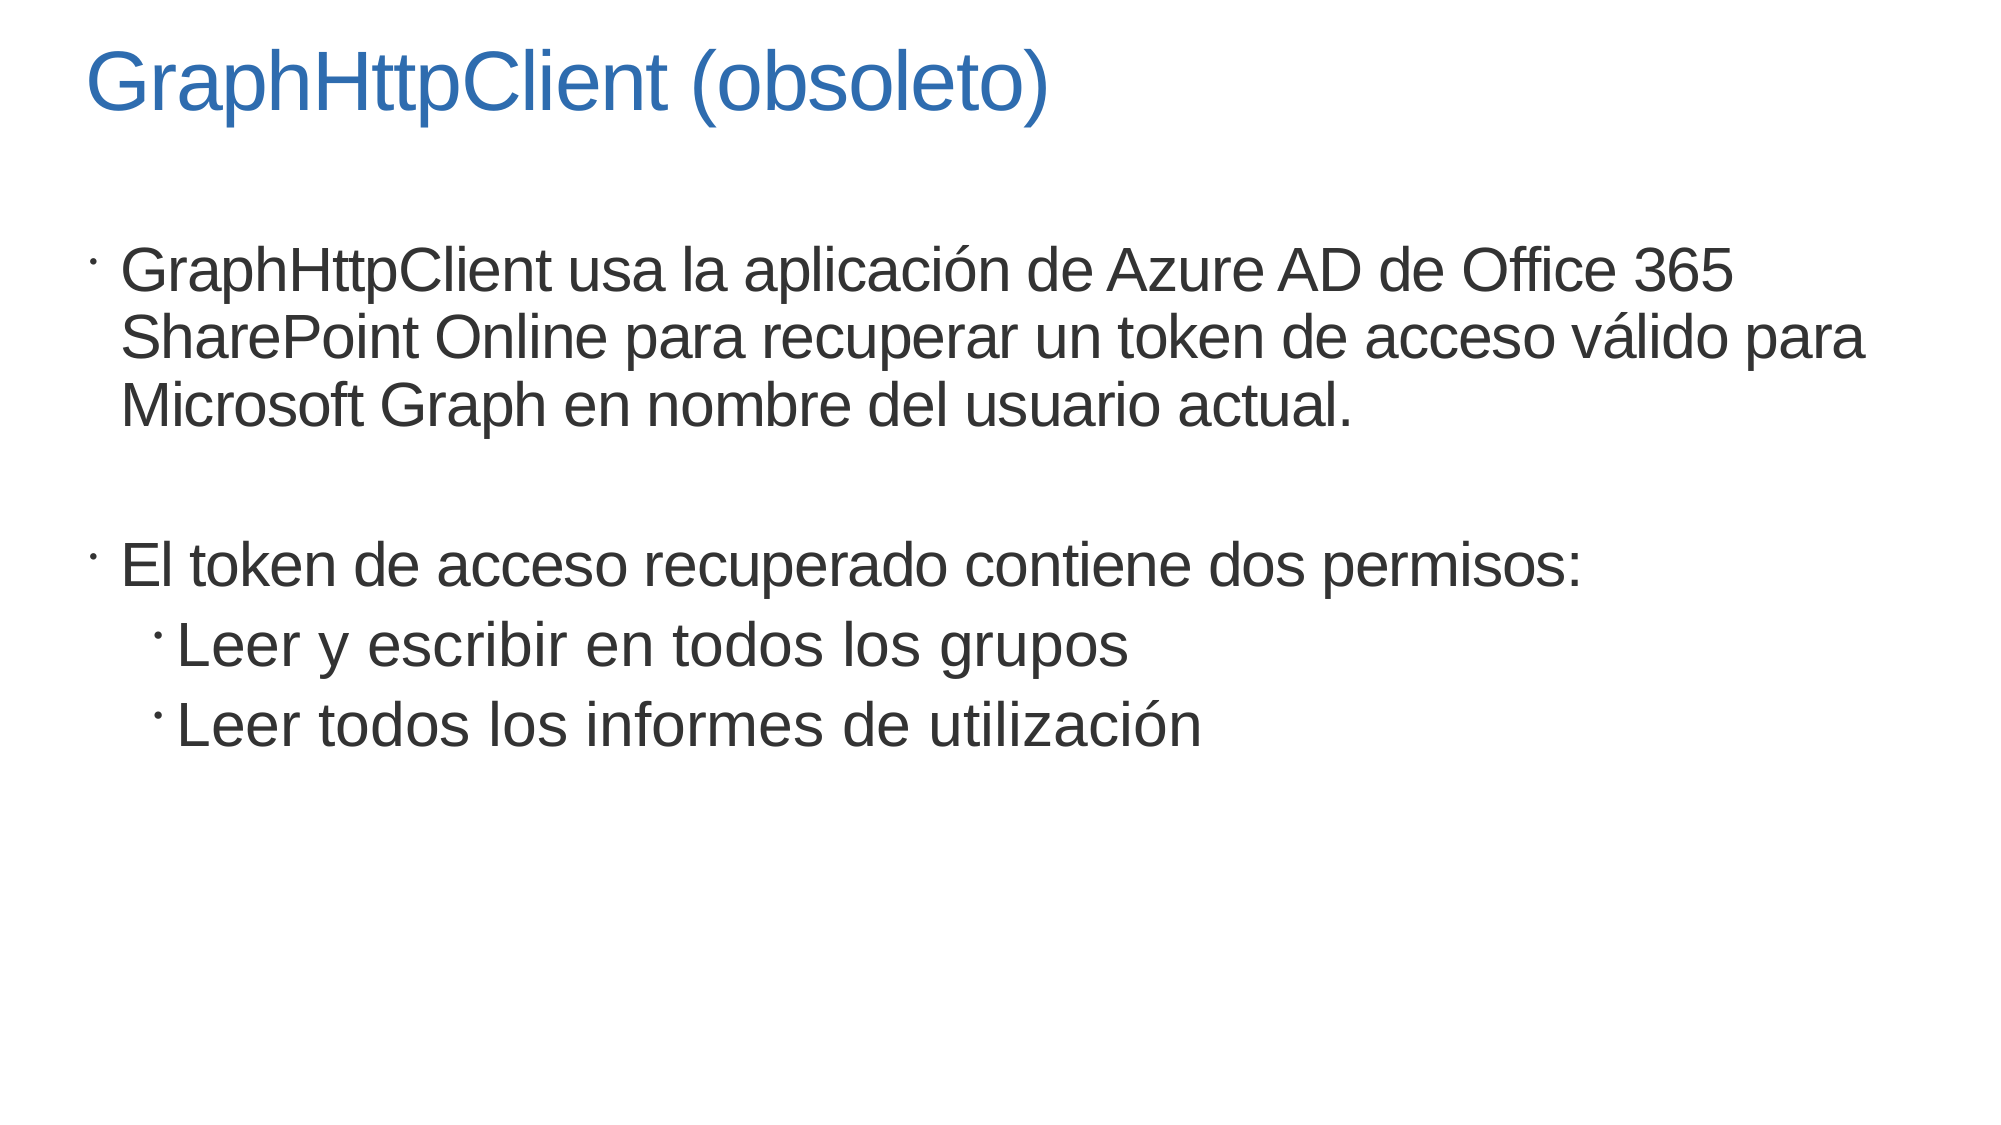

# GraphHttpClient (obsoleto)
GraphHttpClient usa la aplicación de Azure AD de Office 365 SharePoint Online para recuperar un token de acceso válido para Microsoft Graph en nombre del usuario actual.

El token de acceso recuperado contiene dos permisos:
Leer y escribir en todos los grupos
Leer todos los informes de utilización